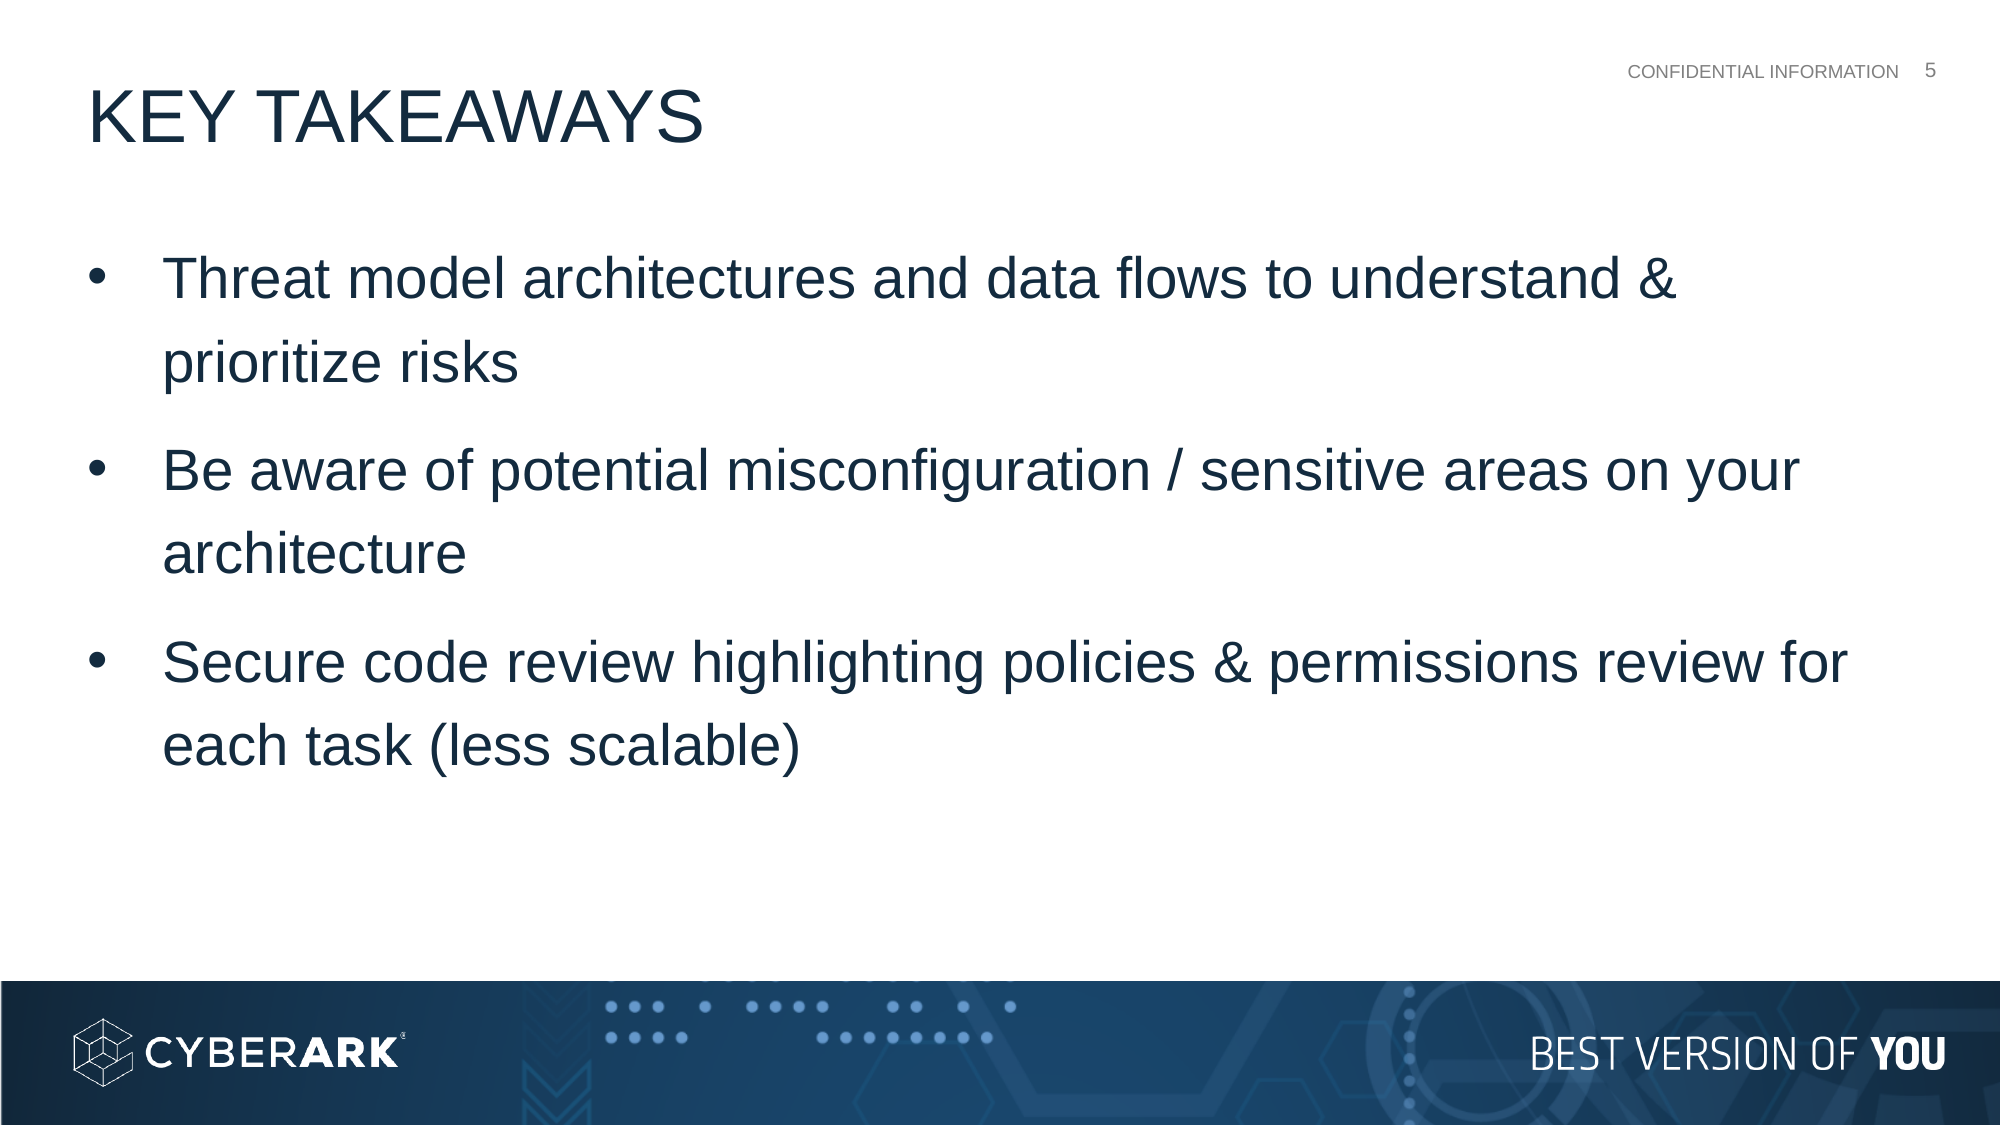

KEY TAKEAWAYS
Threat model architectures and data flows to understand & prioritize risks
Be aware of potential misconfiguration / sensitive areas on your architecture
Secure code review highlighting policies & permissions review for each task (less scalable)